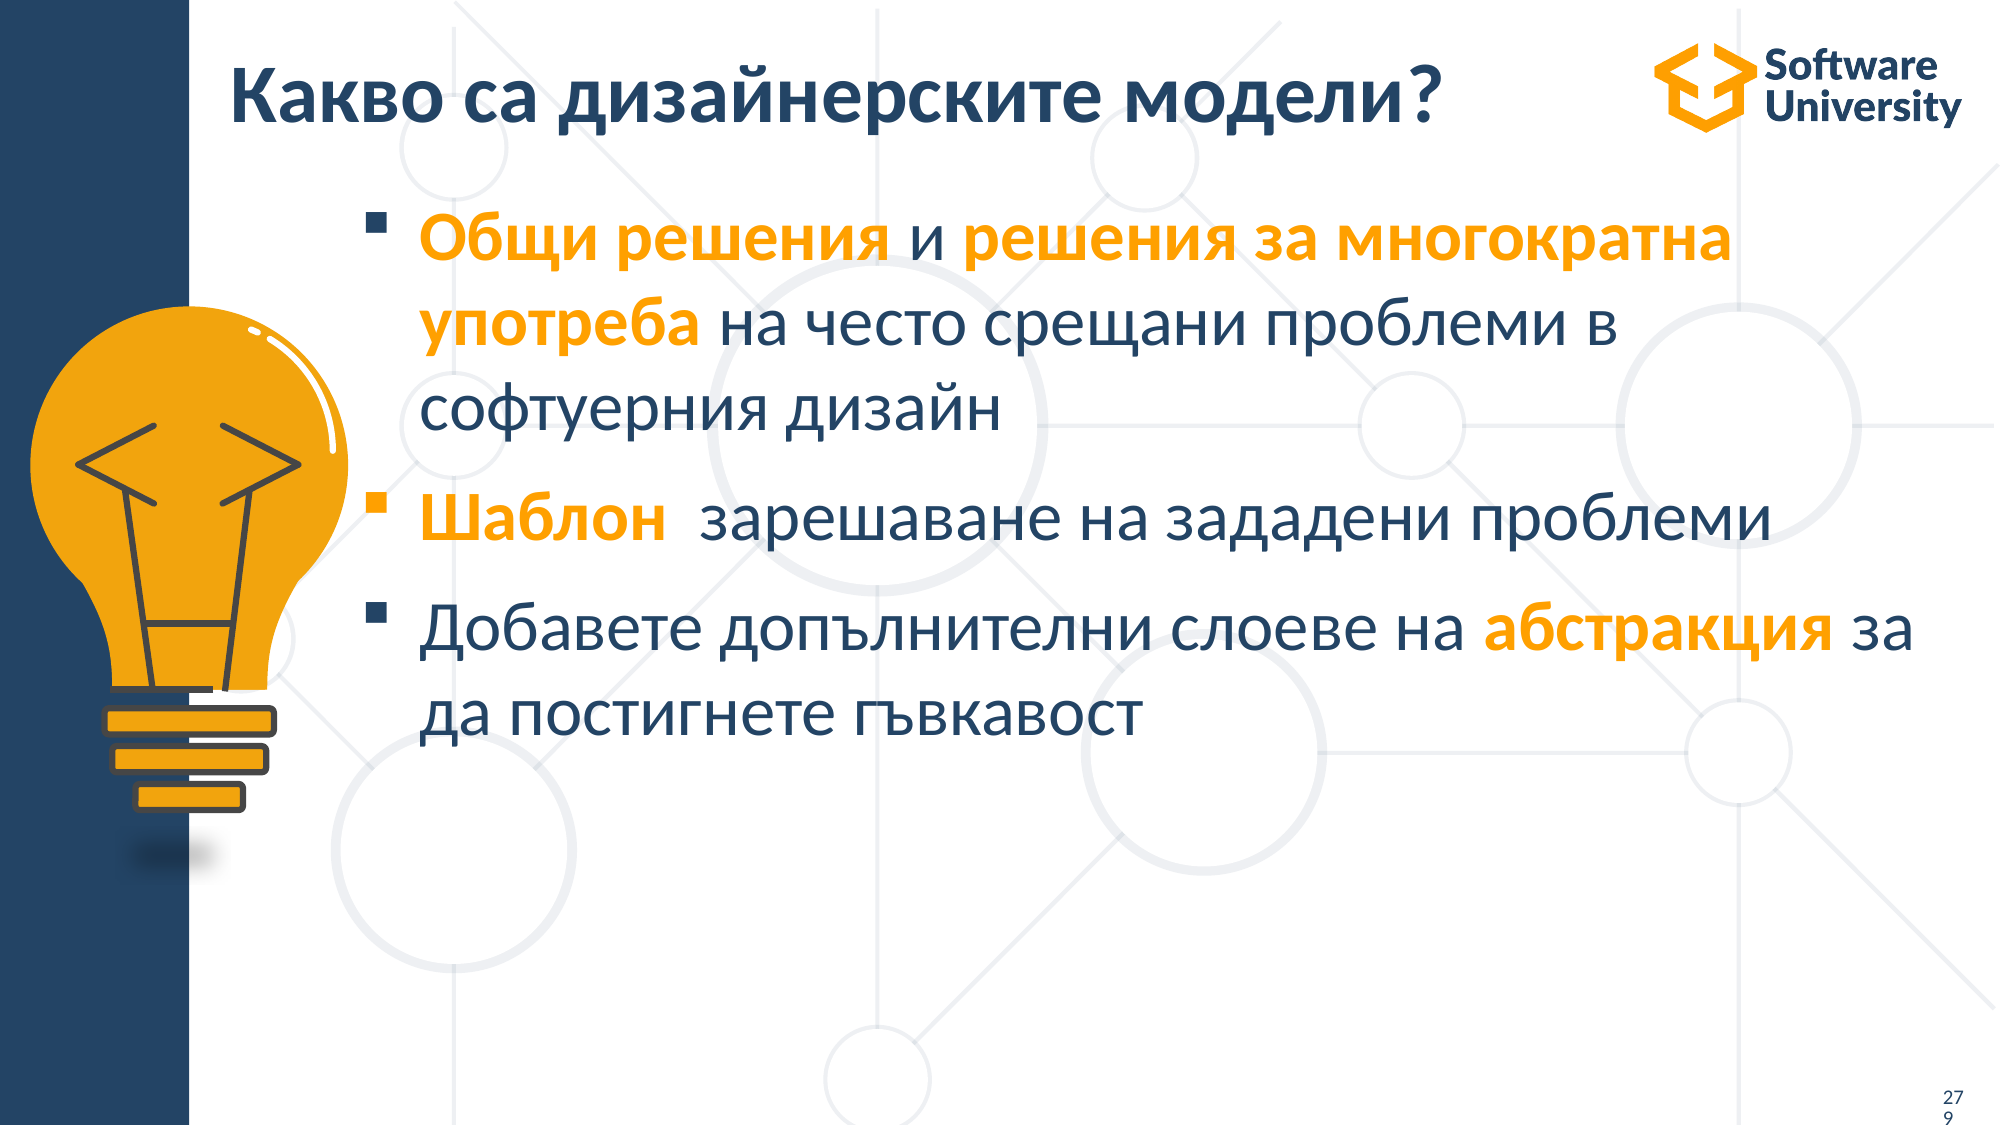

# Какво са дизайнерските модели?
Общи решения и решения за многократна употреба на често срещани проблеми в софтуерния дизайн
Шаблон  зарешаване на зададени проблеми
Добавете допълнителни слоеве на абстракция за да постигнете гъвкавост
279